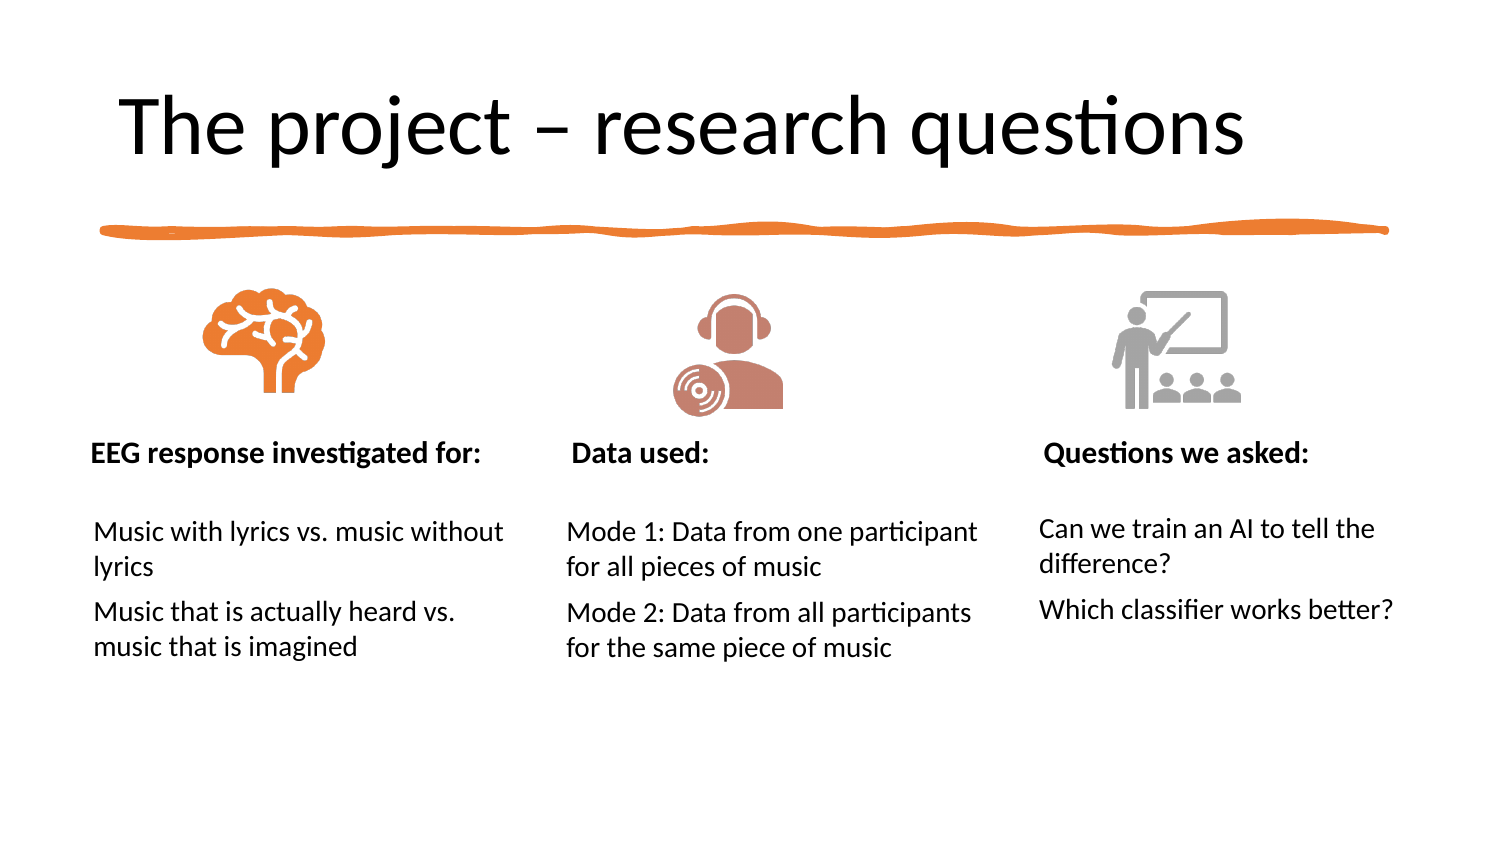

# The project – research questions

EEG response investigated for:
Music with lyrics vs. music without lyrics
Music that is actually heard vs. music that is imagined
Data used:
Mode 1: Data from one participant for all pieces of music
Mode 2: Data from all participants for the same piece of music
Questions we asked:
Can we train an AI to tell the difference?
Which classifier works better?